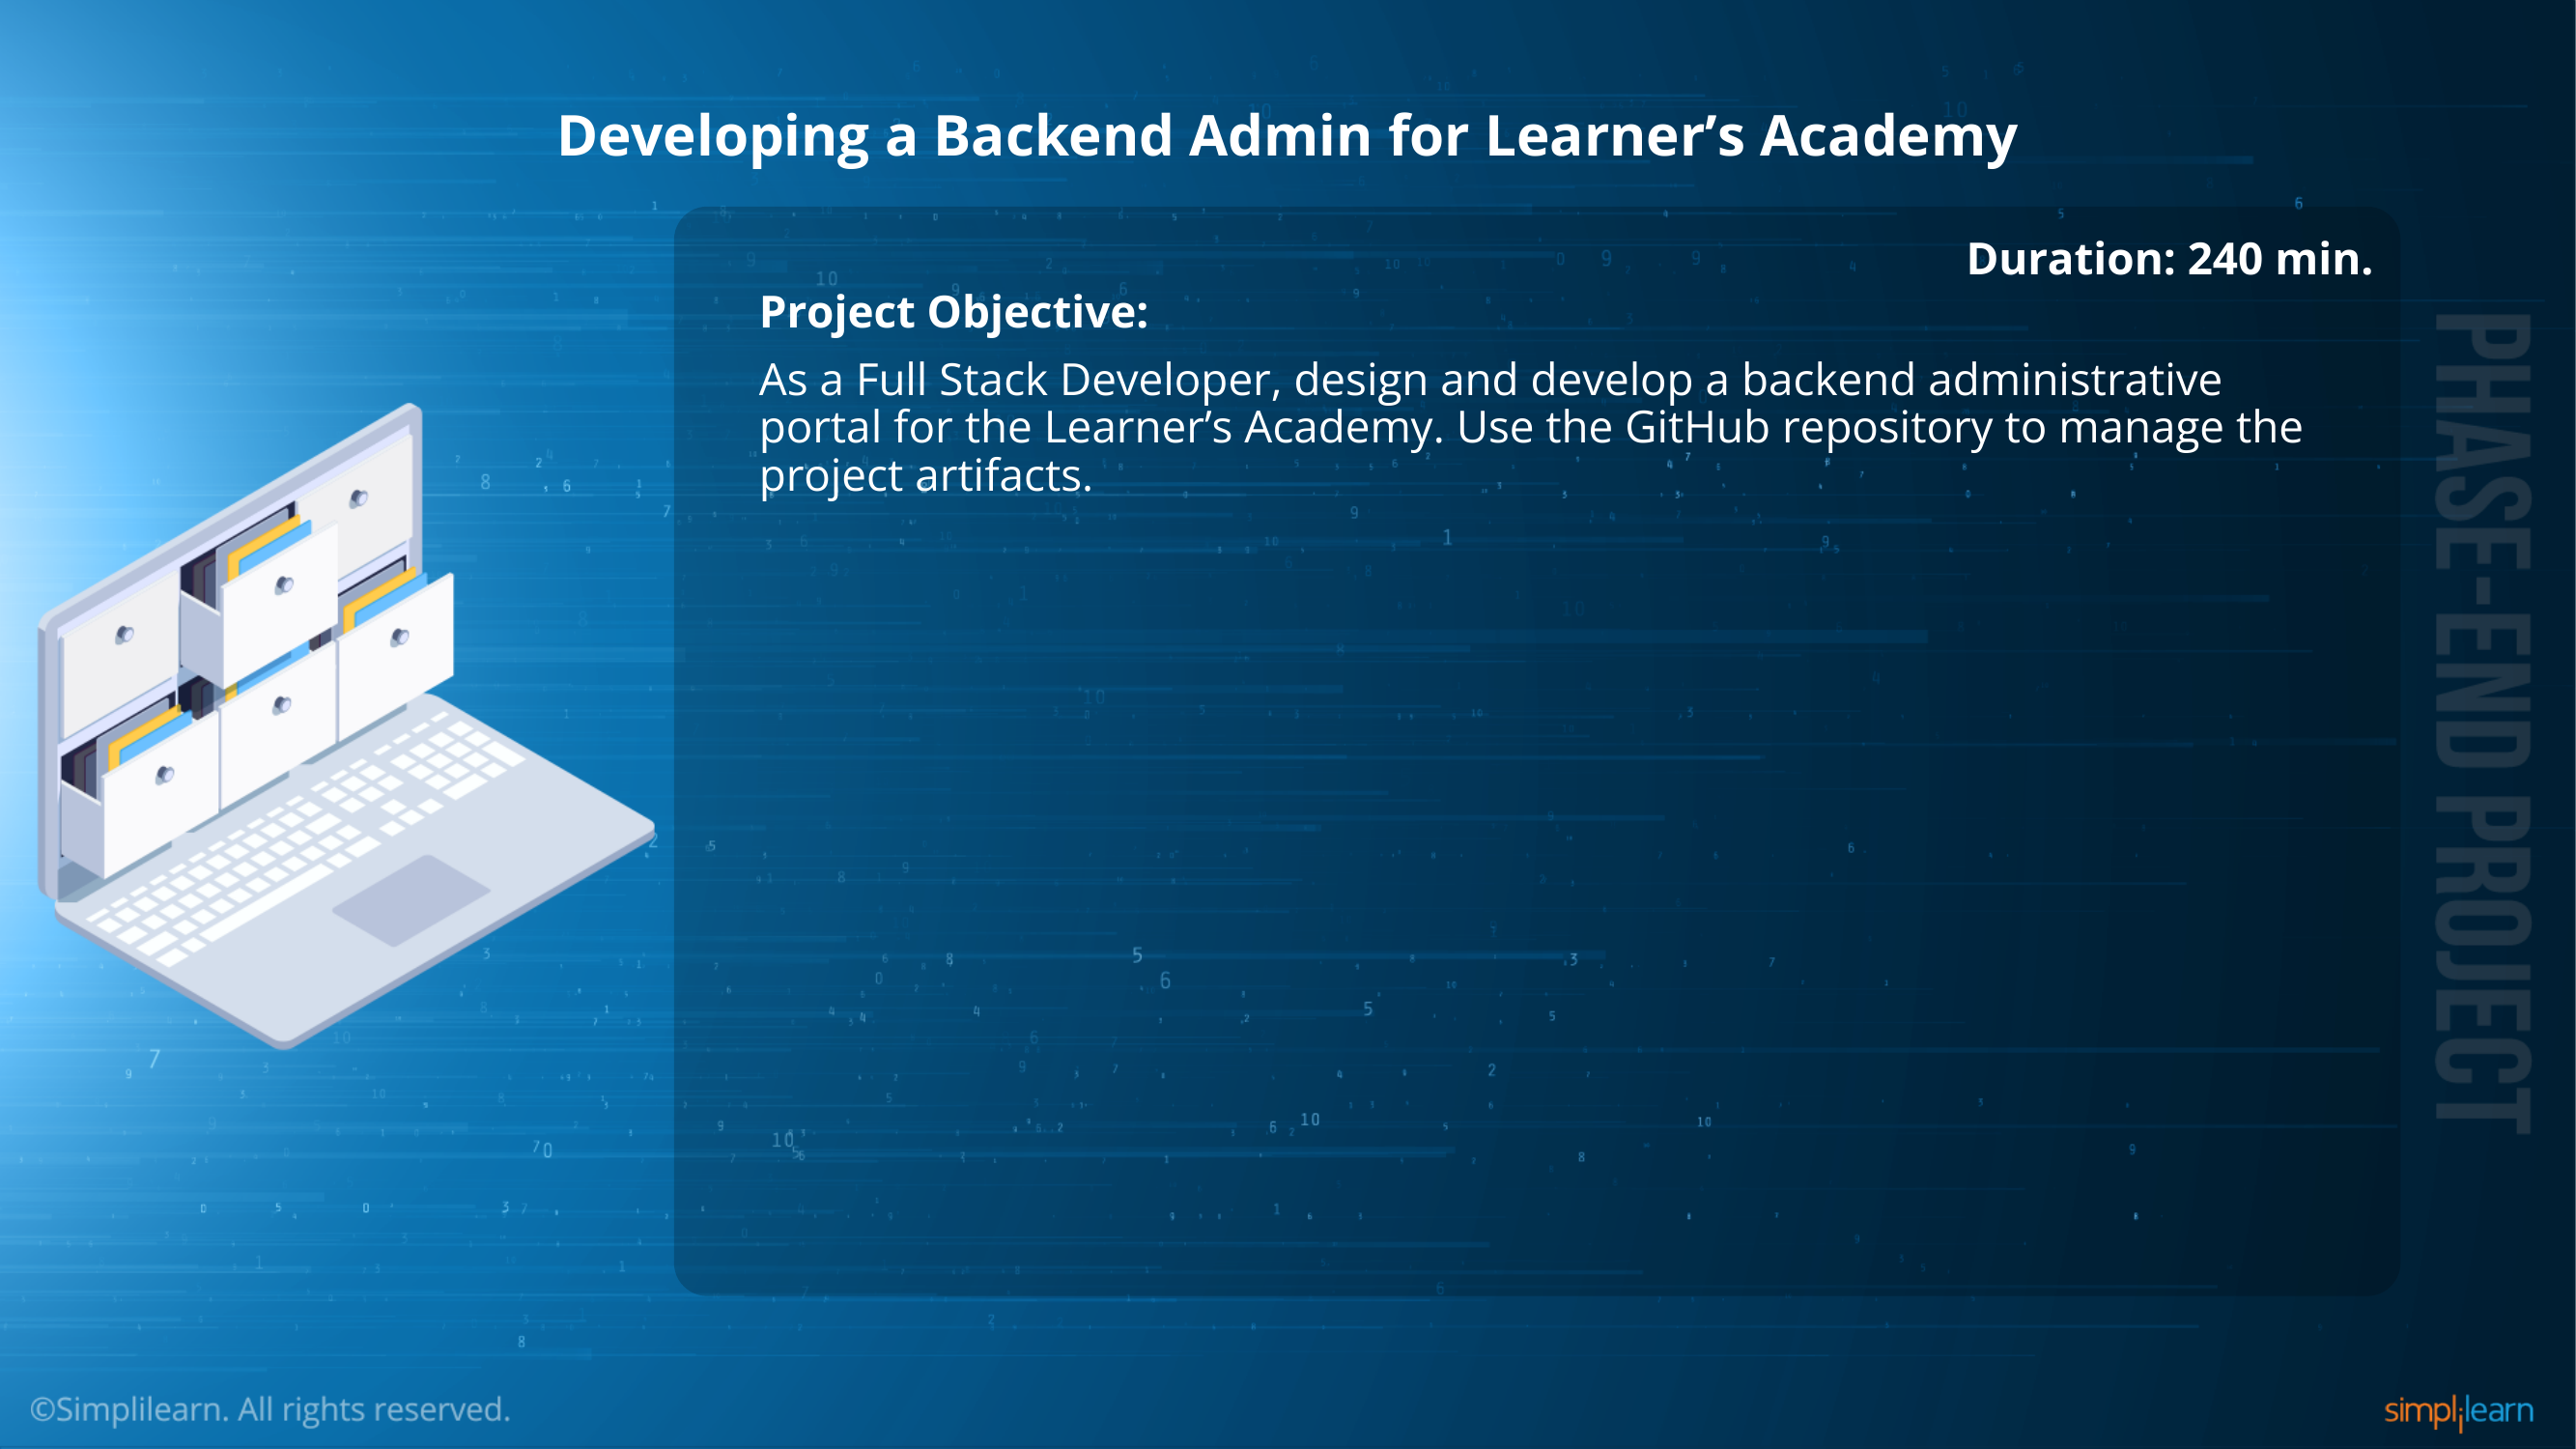

# Developing a Backend Admin for Learner’s Academy
Duration: 240 min.
Project Objective:
As a Full Stack Developer, design and develop a backend administrative portal for the Learner’s Academy. Use the GitHub repository to manage the project artifacts.